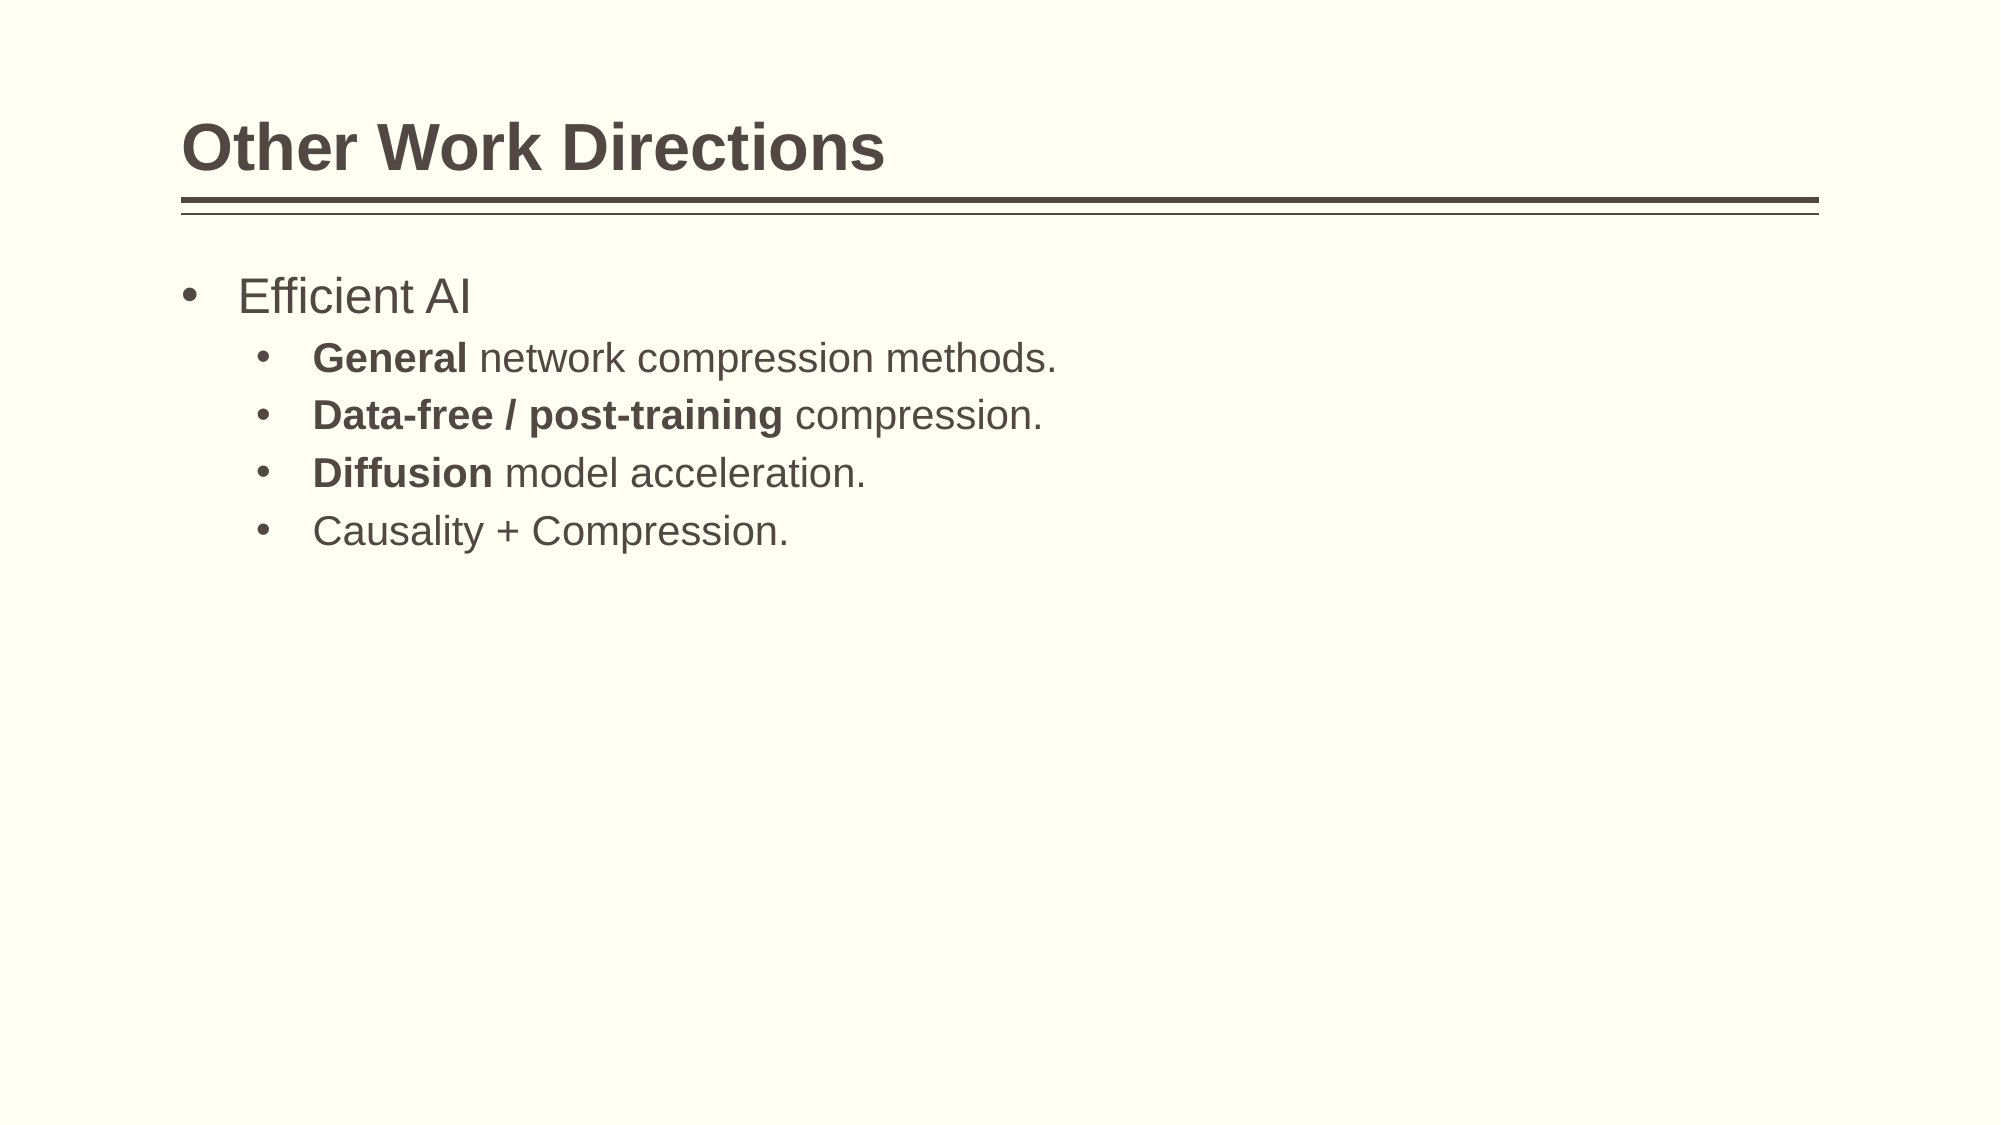

# Other Work Directions
Efficient AI
General network compression methods.
Data-free / post-training compression.
Diffusion model acceleration.
Causality + Compression.